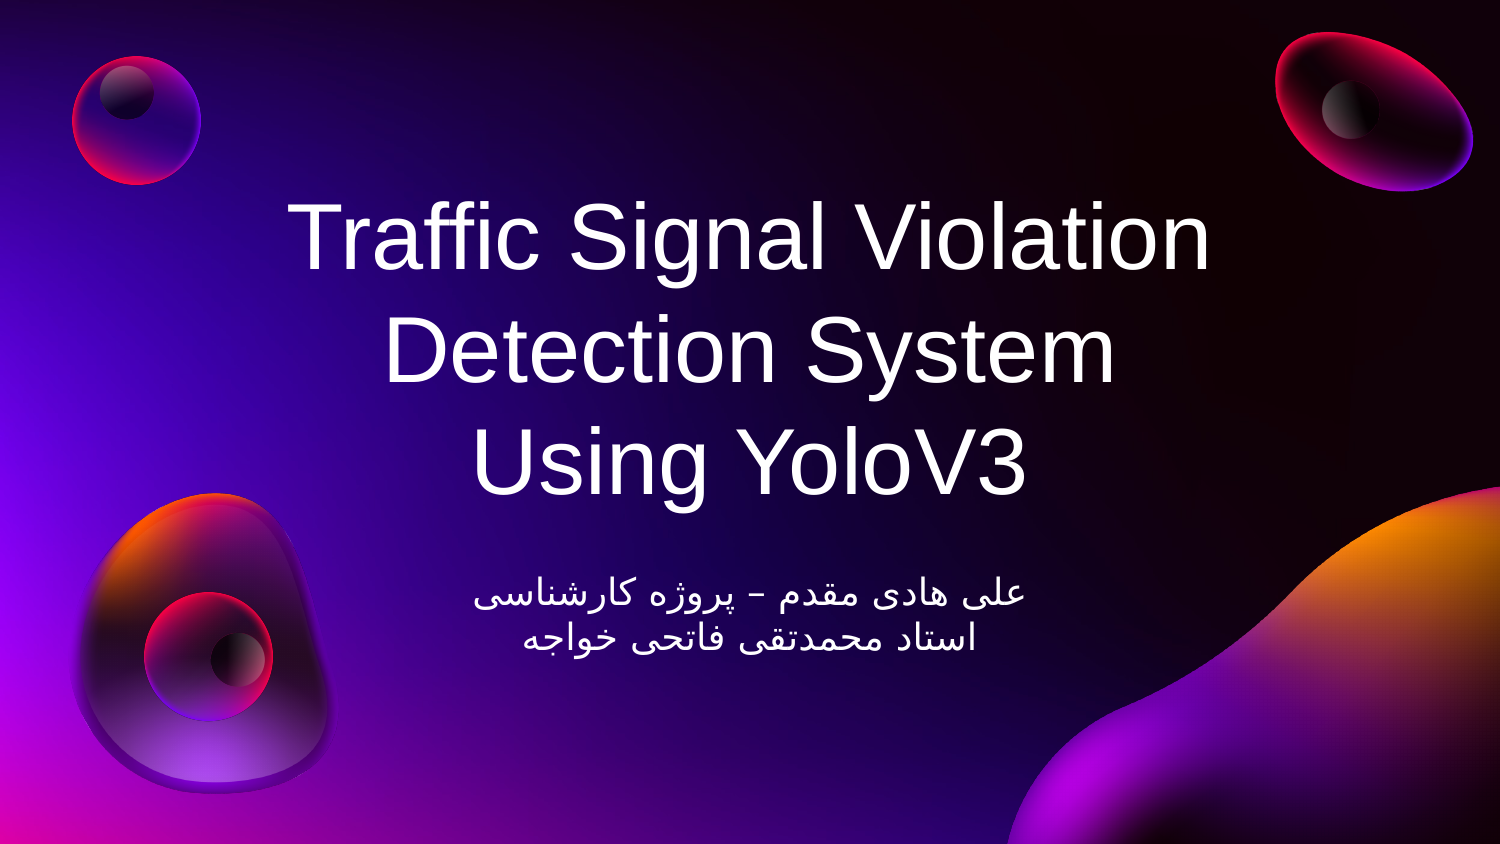

# Traffic Signal Violation Detection System Using YoloV3
علی هادی مقدم – پروژه کارشناسی
استاد محمدتقی فاتحی خواجه